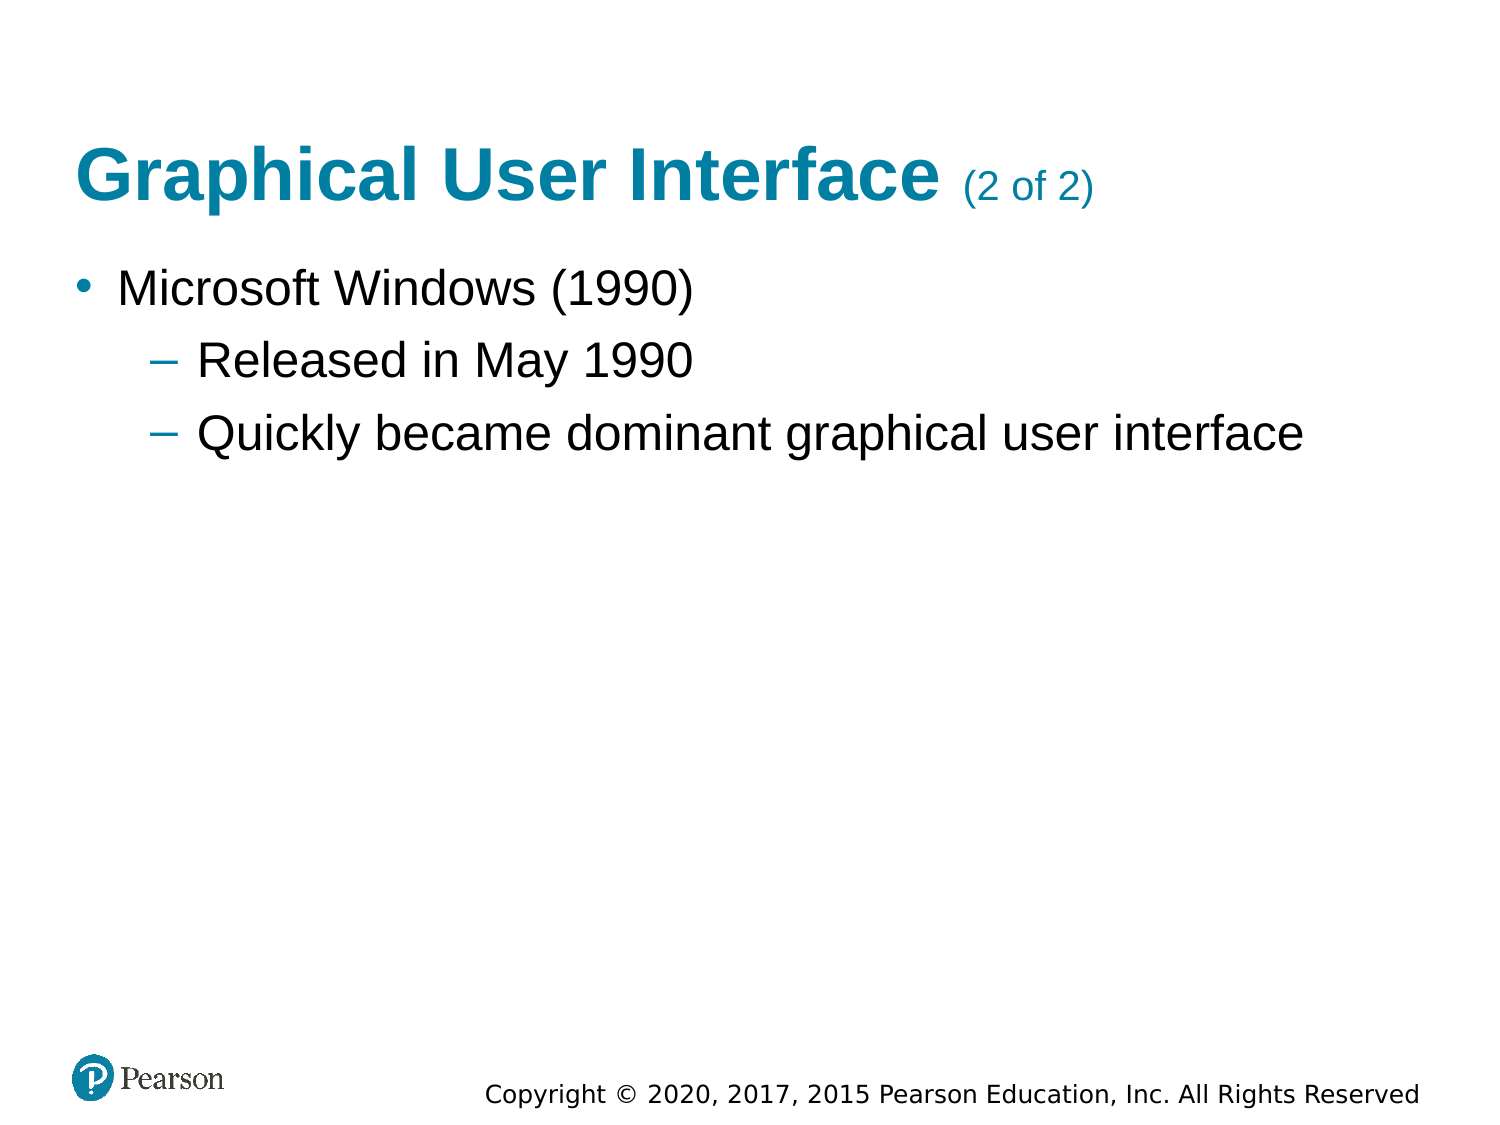

# Graphical User Interface (2 of 2)
Microsoft Windows (1990)
Released in May 1990
Quickly became dominant graphical user interface